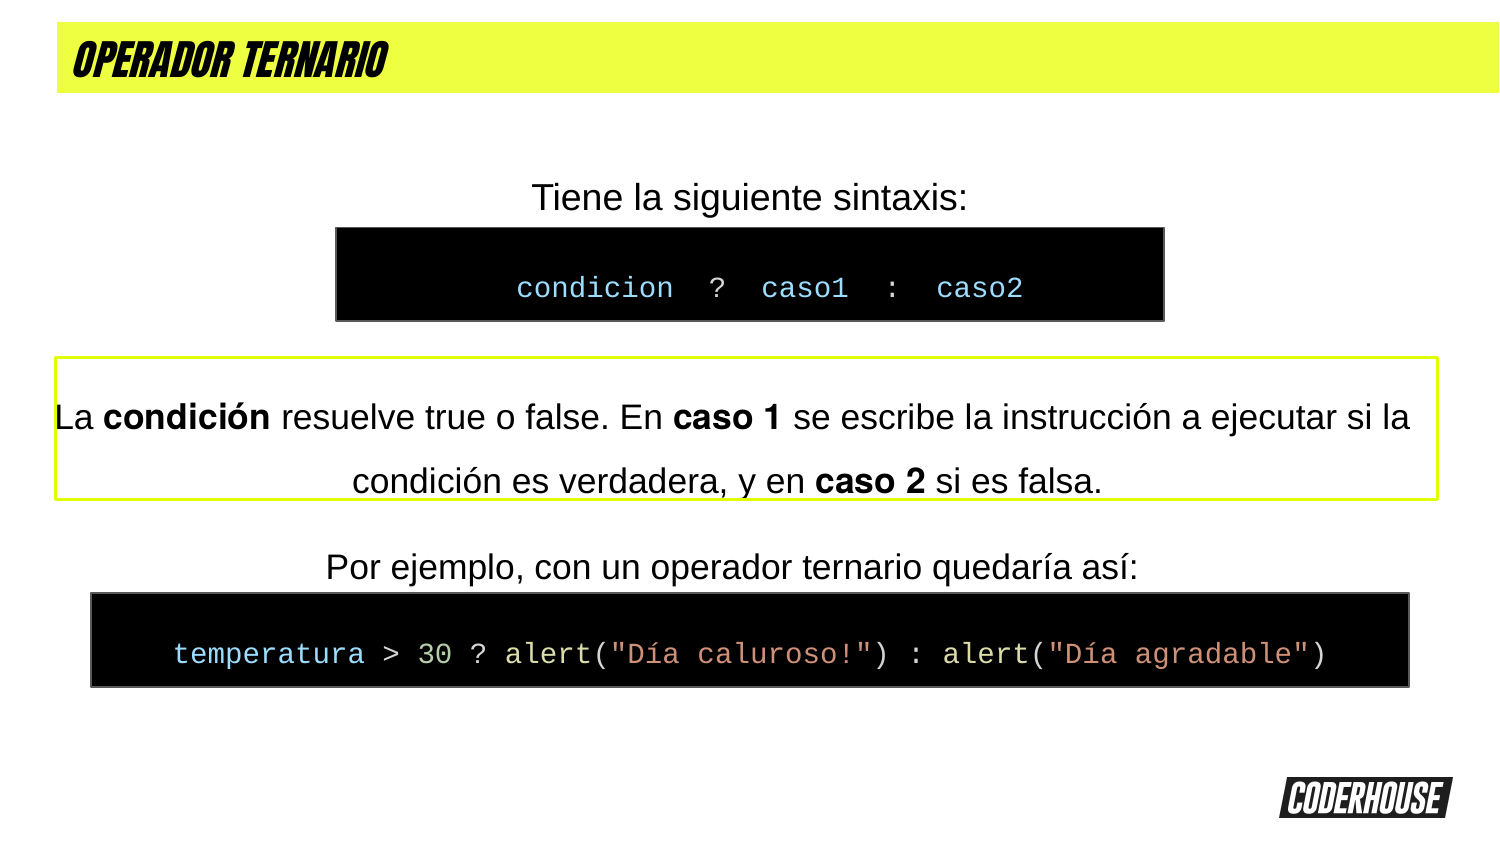

OPERADOR TERNARIO
Tiene la siguiente sintaxis:

condicion  ?  caso1  :  caso2
La condición resuelve true o false. En caso 1 se escribe la instrucción a ejecutar si la condición es verdadera, y en caso 2 si es falsa.
Por ejemplo, con un operador ternario quedaría así:

temperatura > 30 ? alert("Día caluroso!") : alert("Día agradable")